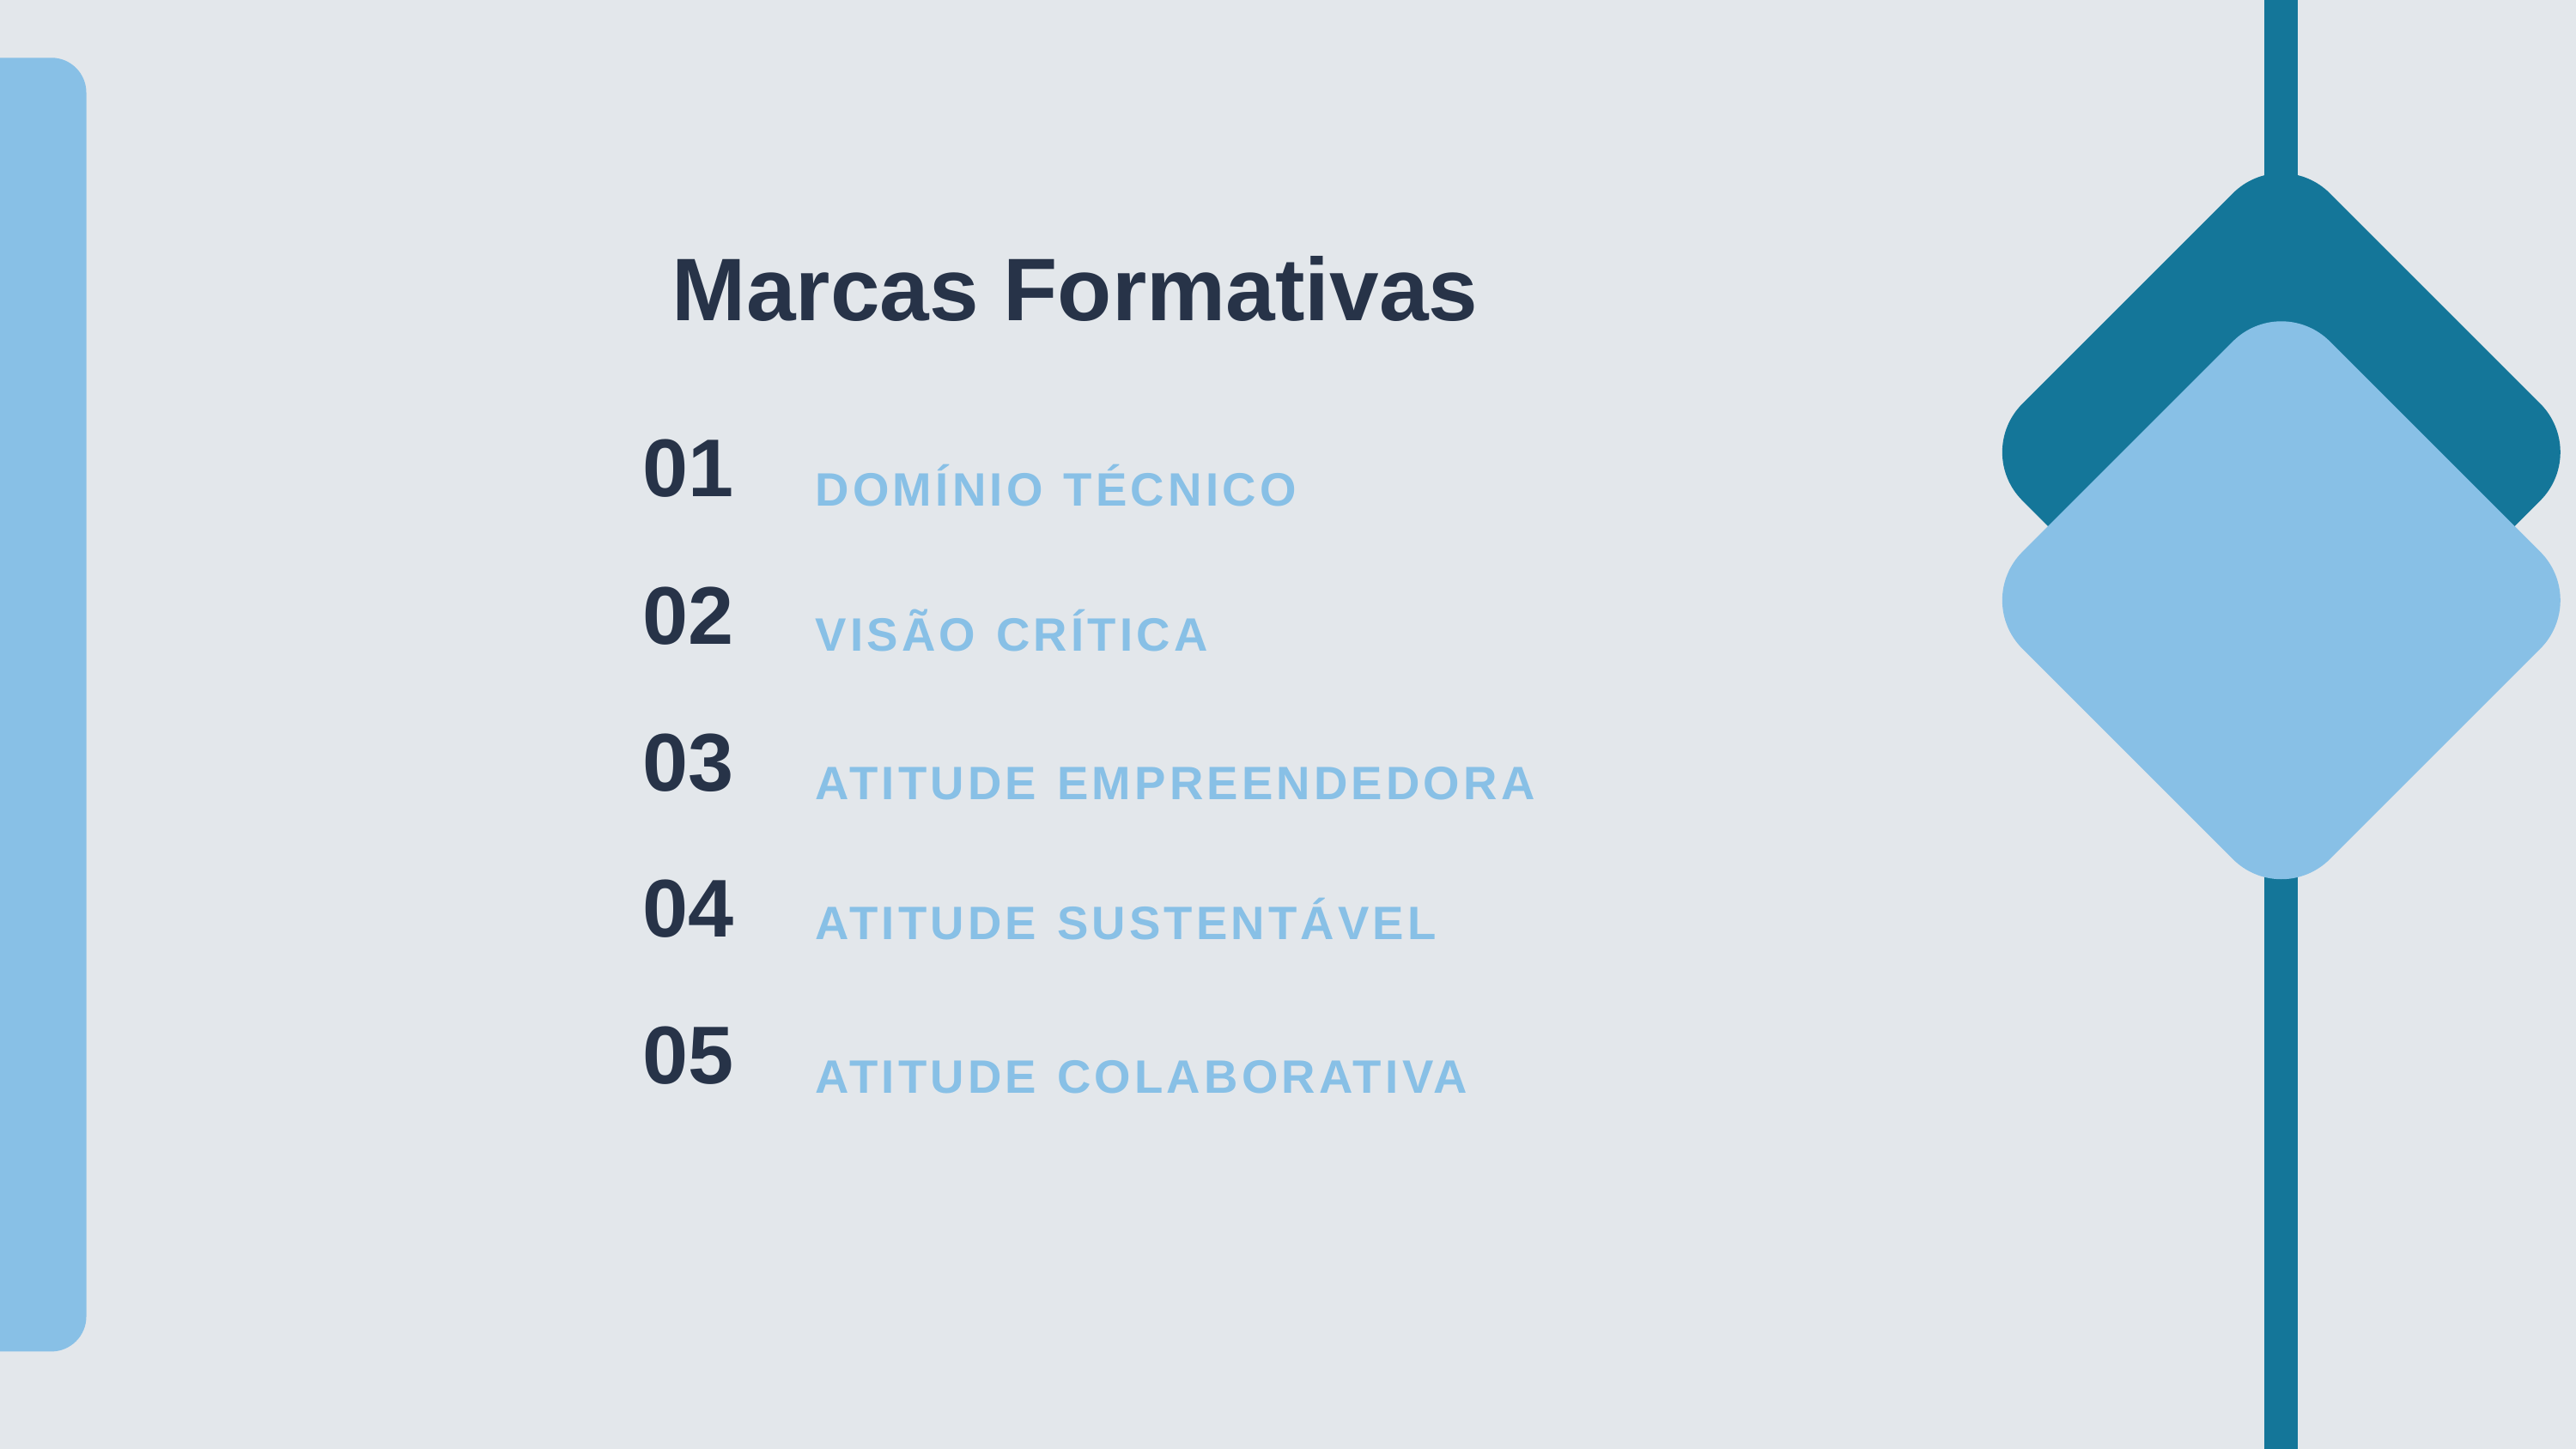

Marcas Formativas

01
DOMÍNIO TÉCNICO

02
VISÃO CRÍTICA

03
ATITUDE EMPREENDEDORA

04
ATITUDE SUSTENTÁVEL

05
ATITUDE COLABORATIVA